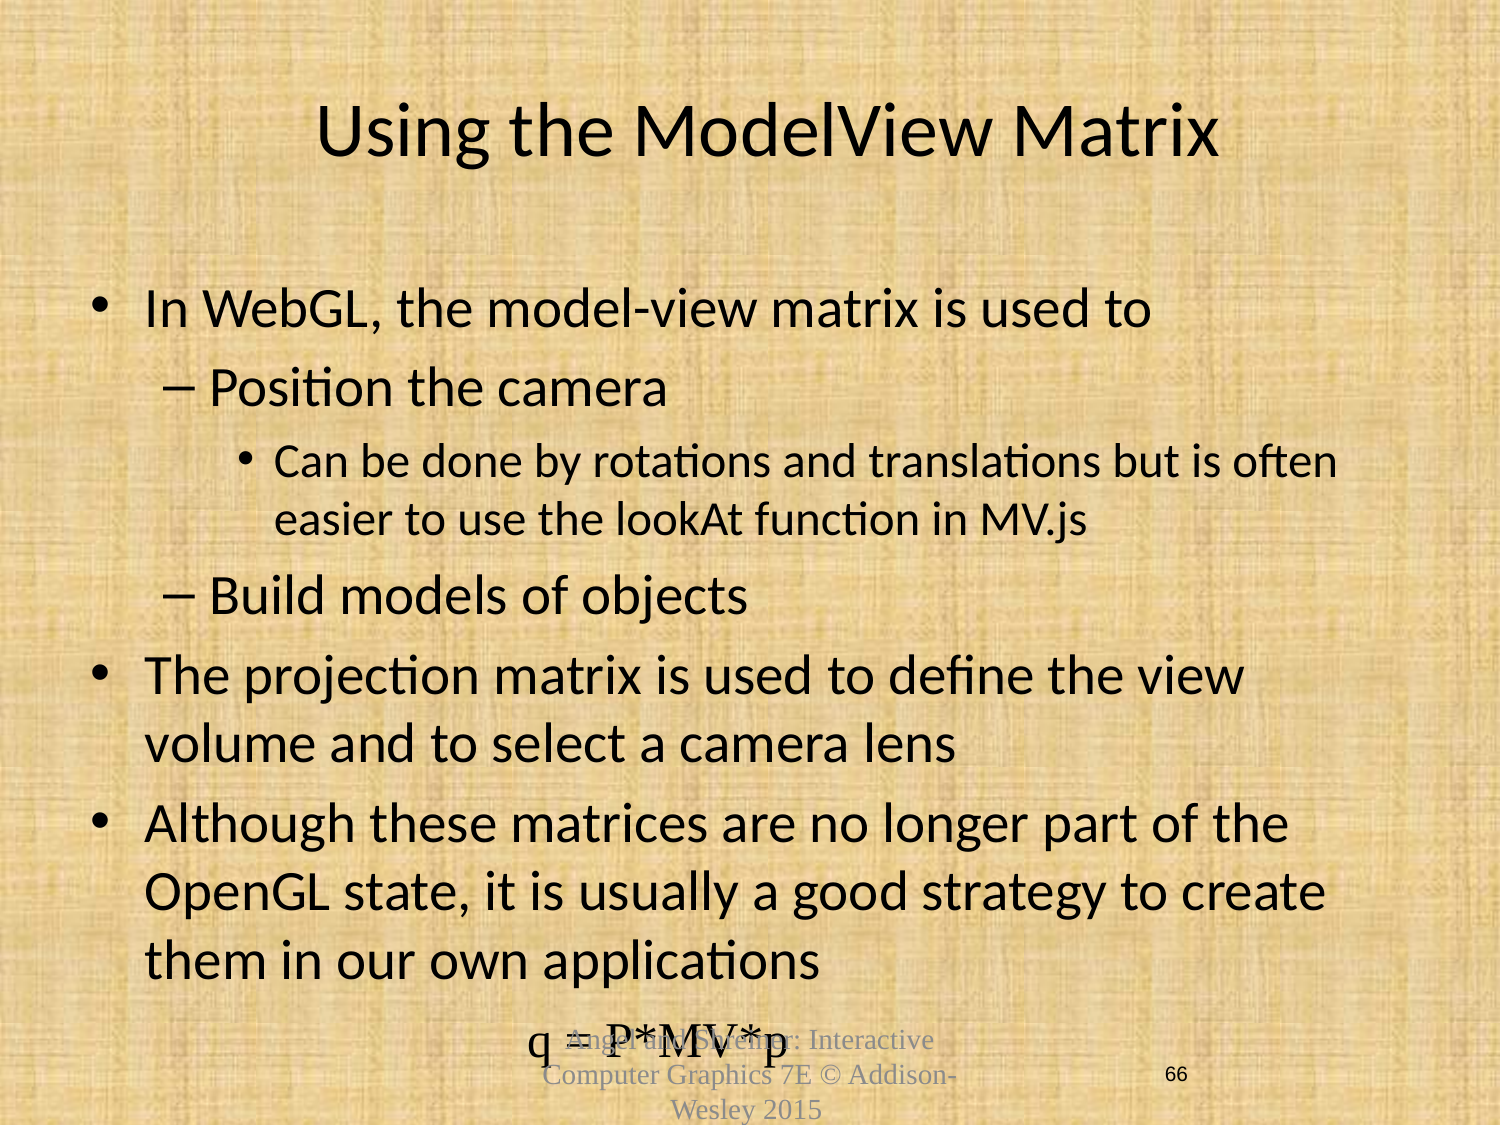

# Using the ModelView Matrix
In WebGL, the model-view matrix is used to
Position the camera
Can be done by rotations and translations but is often easier to use the lookAt function in MV.js
Build models of objects
The projection matrix is used to define the view volume and to select a camera lens
Although these matrices are no longer part of the OpenGL state, it is usually a good strategy to create them in our own applications
q = P*MV*p
66
Angel and Shreiner: Interactive Computer Graphics 7E © Addison-Wesley 2015